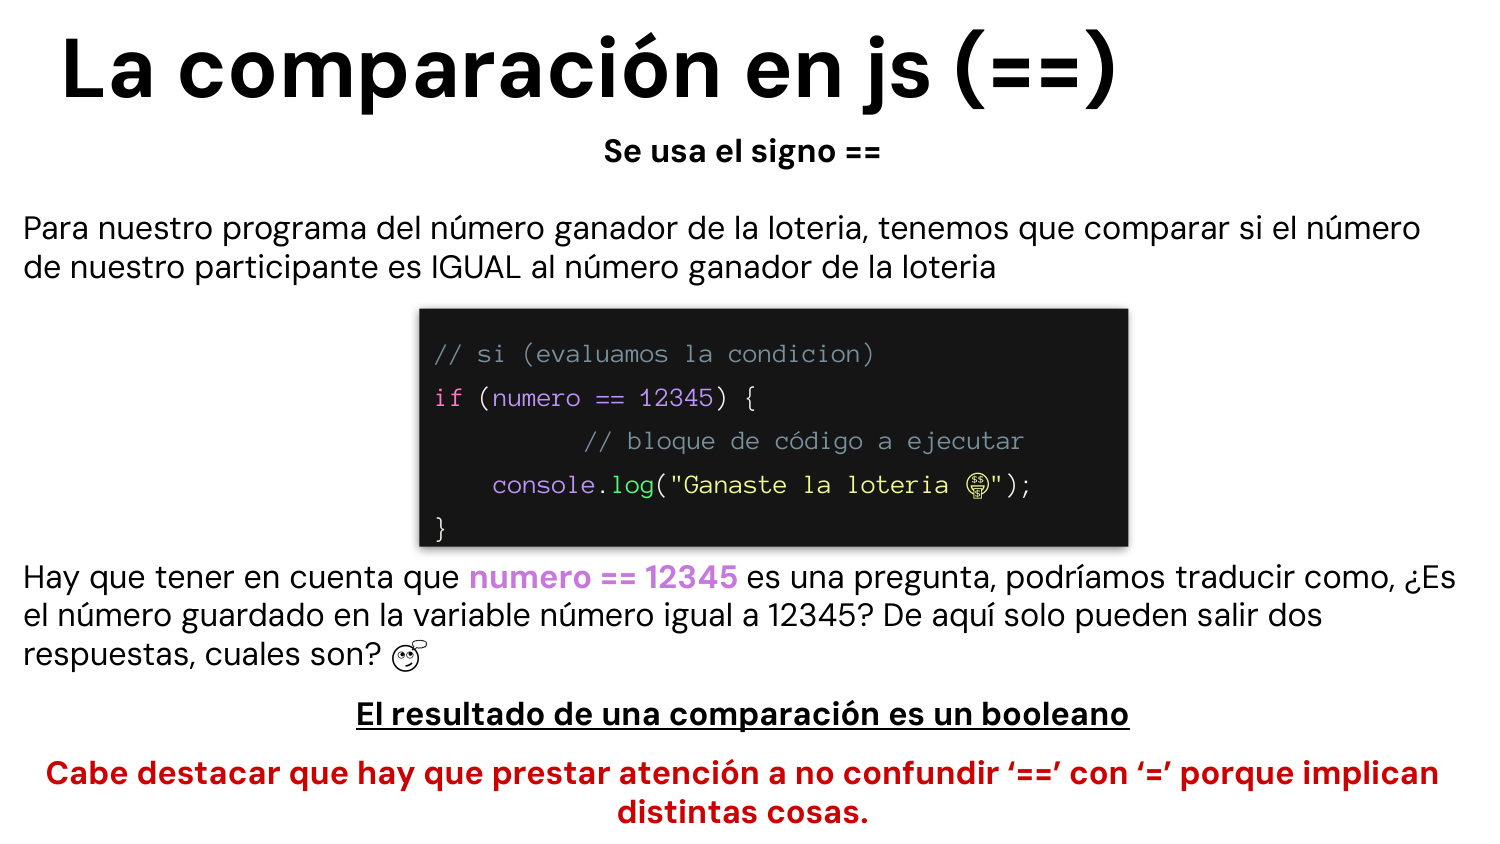

La comparación en js (==)
Se usa el signo ==

Para nuestro programa del número ganador de la loteria, tenemos que comparar si el número de nuestro participante es IGUAL al número ganador de la loteria

Hay que tener en cuenta que numero == 12345 es una pregunta, podríamos traducir como, ¿Es el número guardado en la variable número igual a 12345? De aquí solo pueden salir dos respuestas, cuales son? 🤔
El resultado de una comparación es un booleano
Cabe destacar que hay que prestar atención a no confundir ‘==’ con ‘=’ porque implican distintas cosas.
// si (evaluamos la condicion)
if (numero == 12345) {
	// bloque de código a ejecutar
    console.log("Ganaste la loteria 🤑");
}